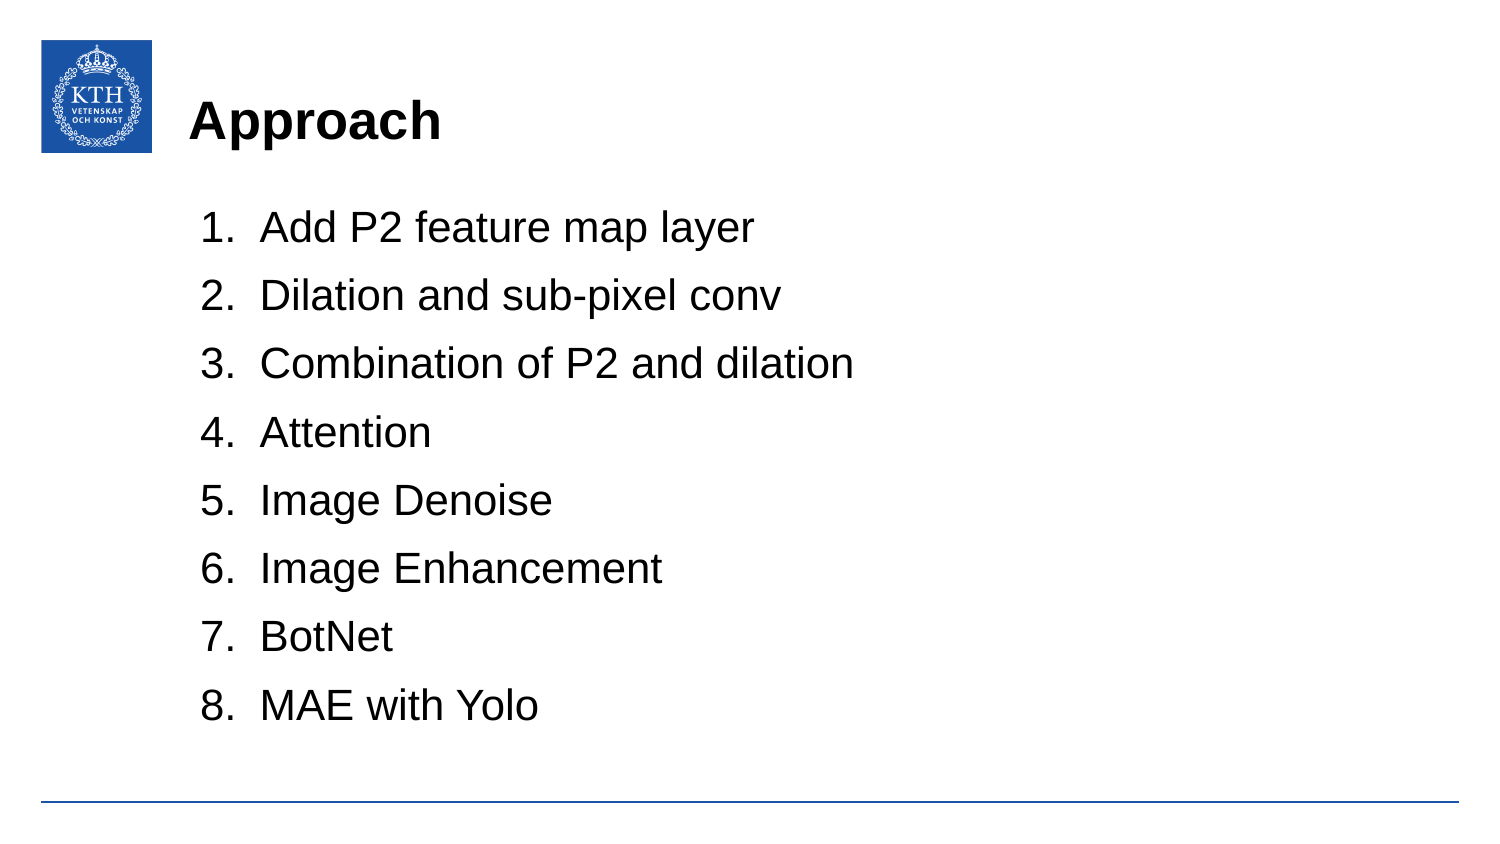

# Approach
Add P2 feature map layer
Dilation and sub-pixel conv
Combination of P2 and dilation
Attention
Image Denoise
Image Enhancement
BotNet
MAE with Yolo